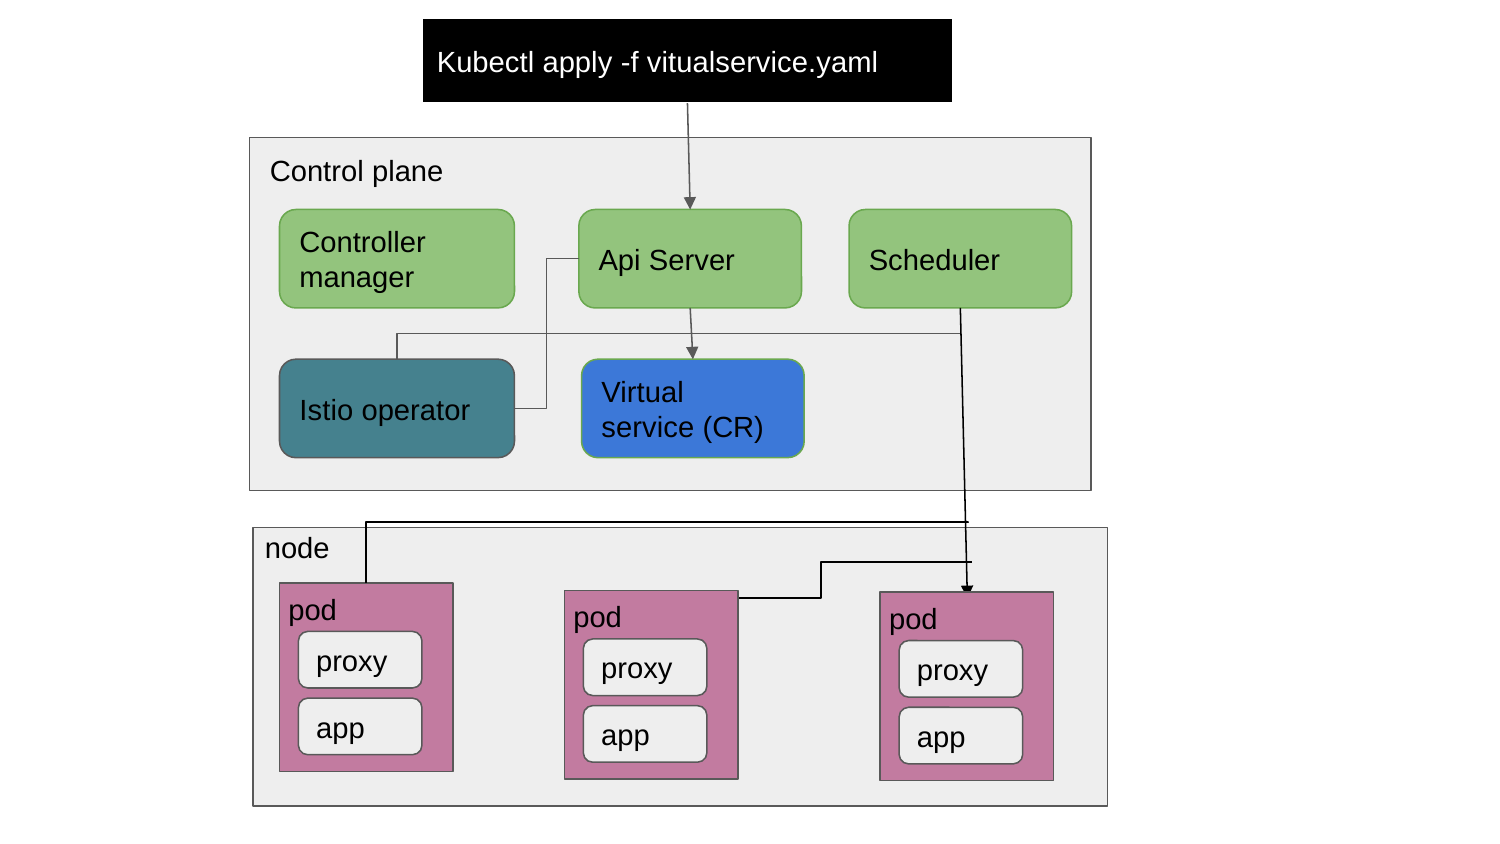

Kubectl apply -f vitualservice.yaml

Control plane
Controller manager
Api Server

Scheduler

Virtual service (CR)
Istio operator
node

pod

pod
pod

proxy
proxy
proxy
app
app
app